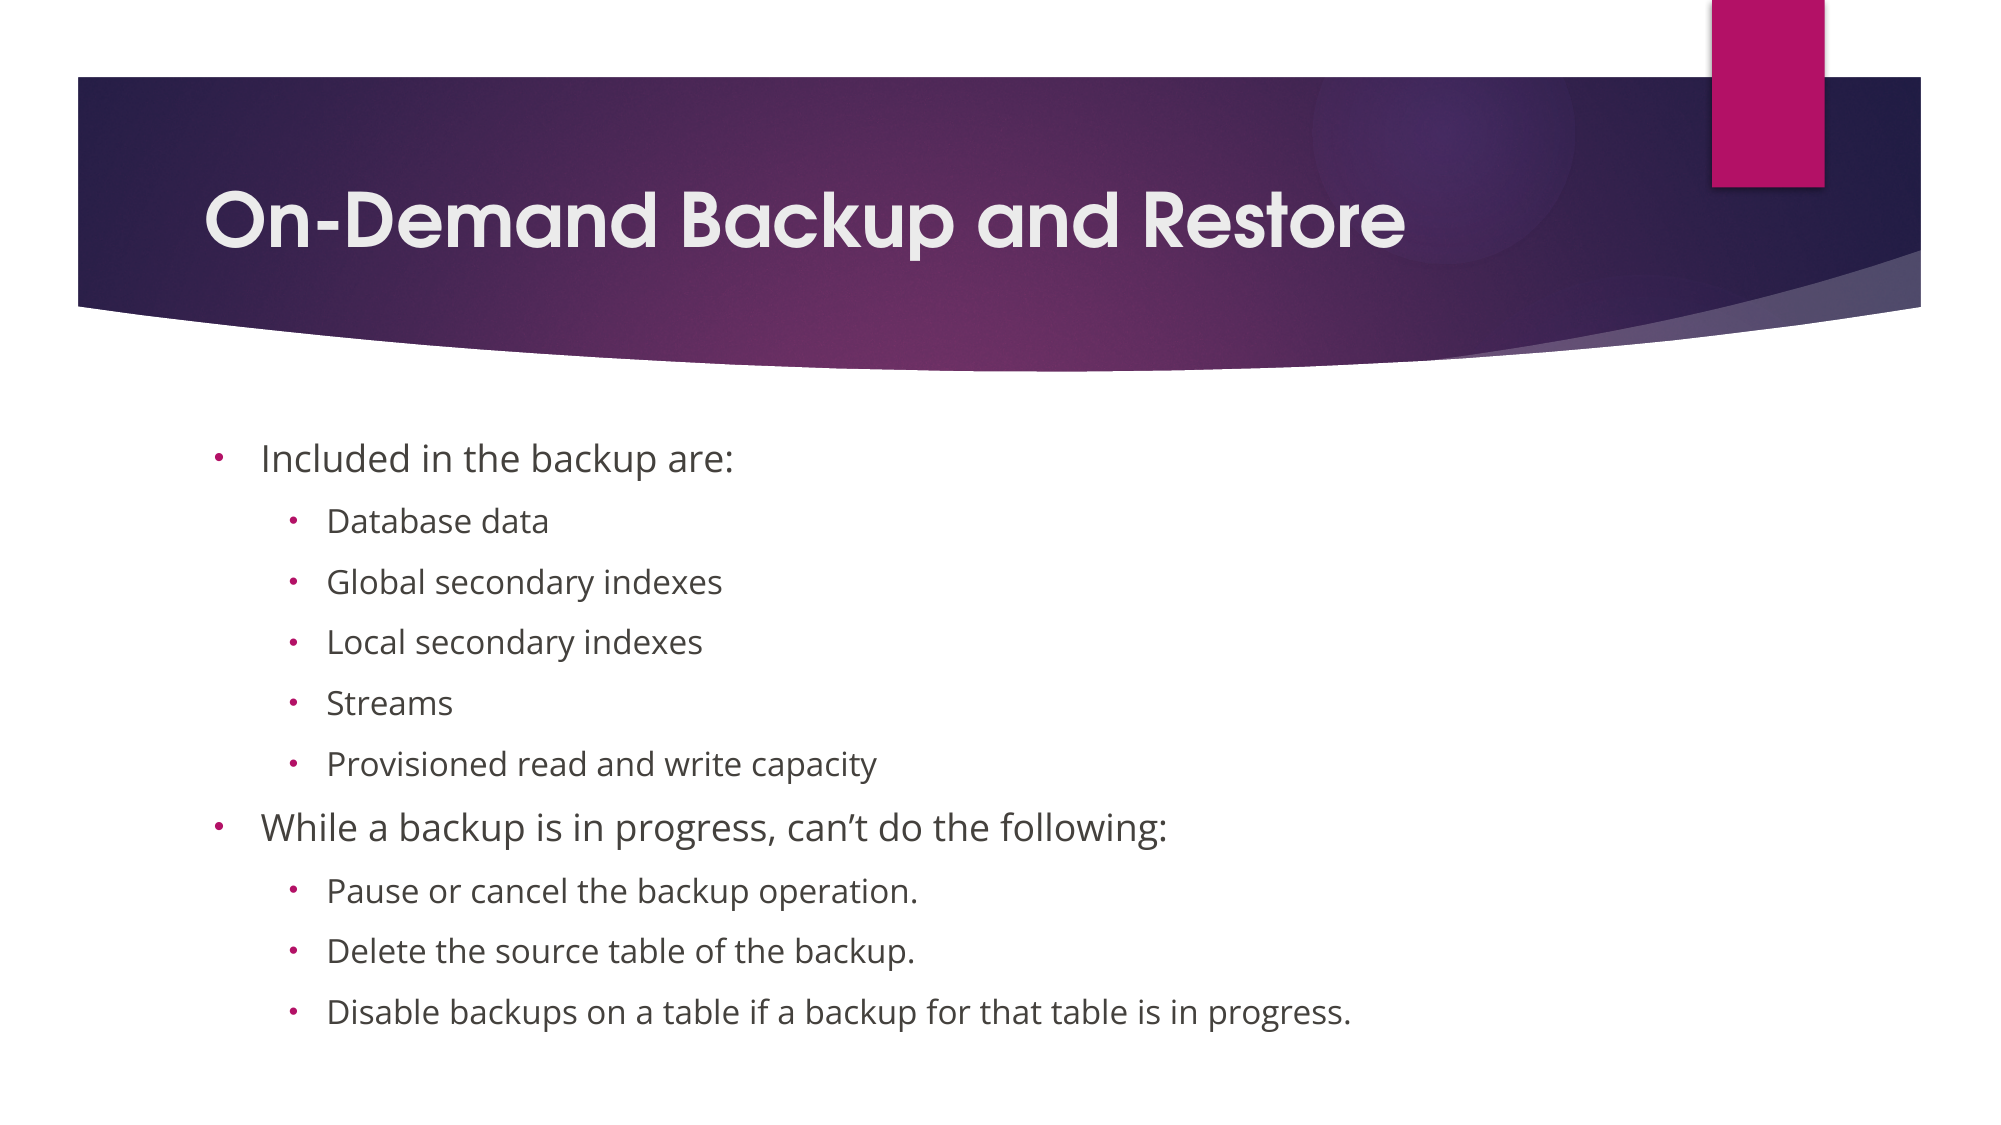

# On-Demand Backup and Restore
Included in the backup are:
Database data
Global secondary indexes
Local secondary indexes
Streams
Provisioned read and write capacity
While a backup is in progress, can’t do the following:
Pause or cancel the backup operation.
Delete the source table of the backup.
Disable backups on a table if a backup for that table is in progress.